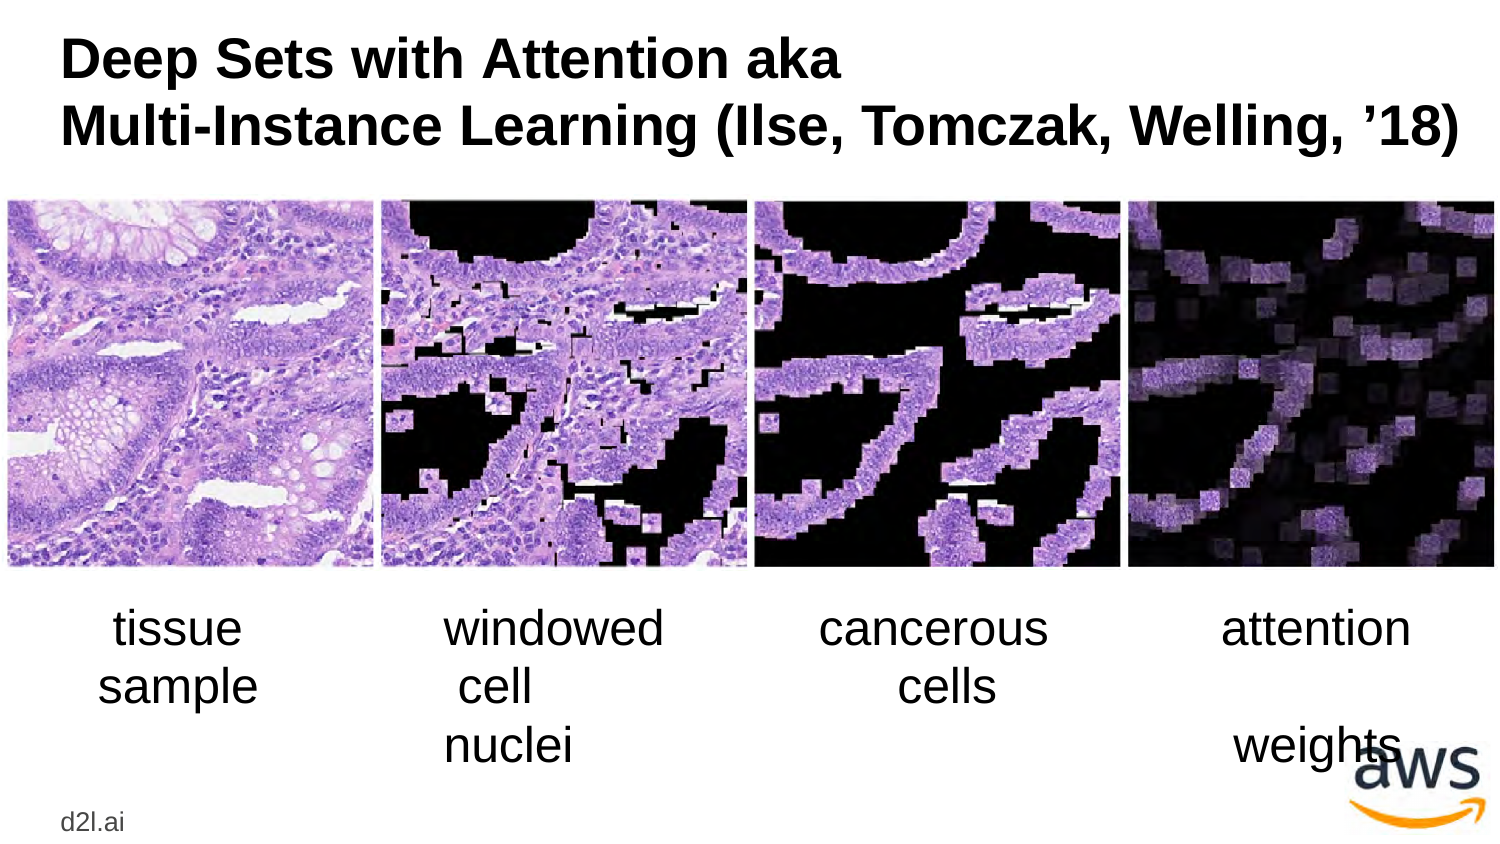

# Deep Sets with Attention aka
Multi-Instance Learning (Ilse, Tomczak, Welling, ’18)

tissue  sample
windowed  cell nuclei
cancerous  cells
attention  weights
d2l.ai